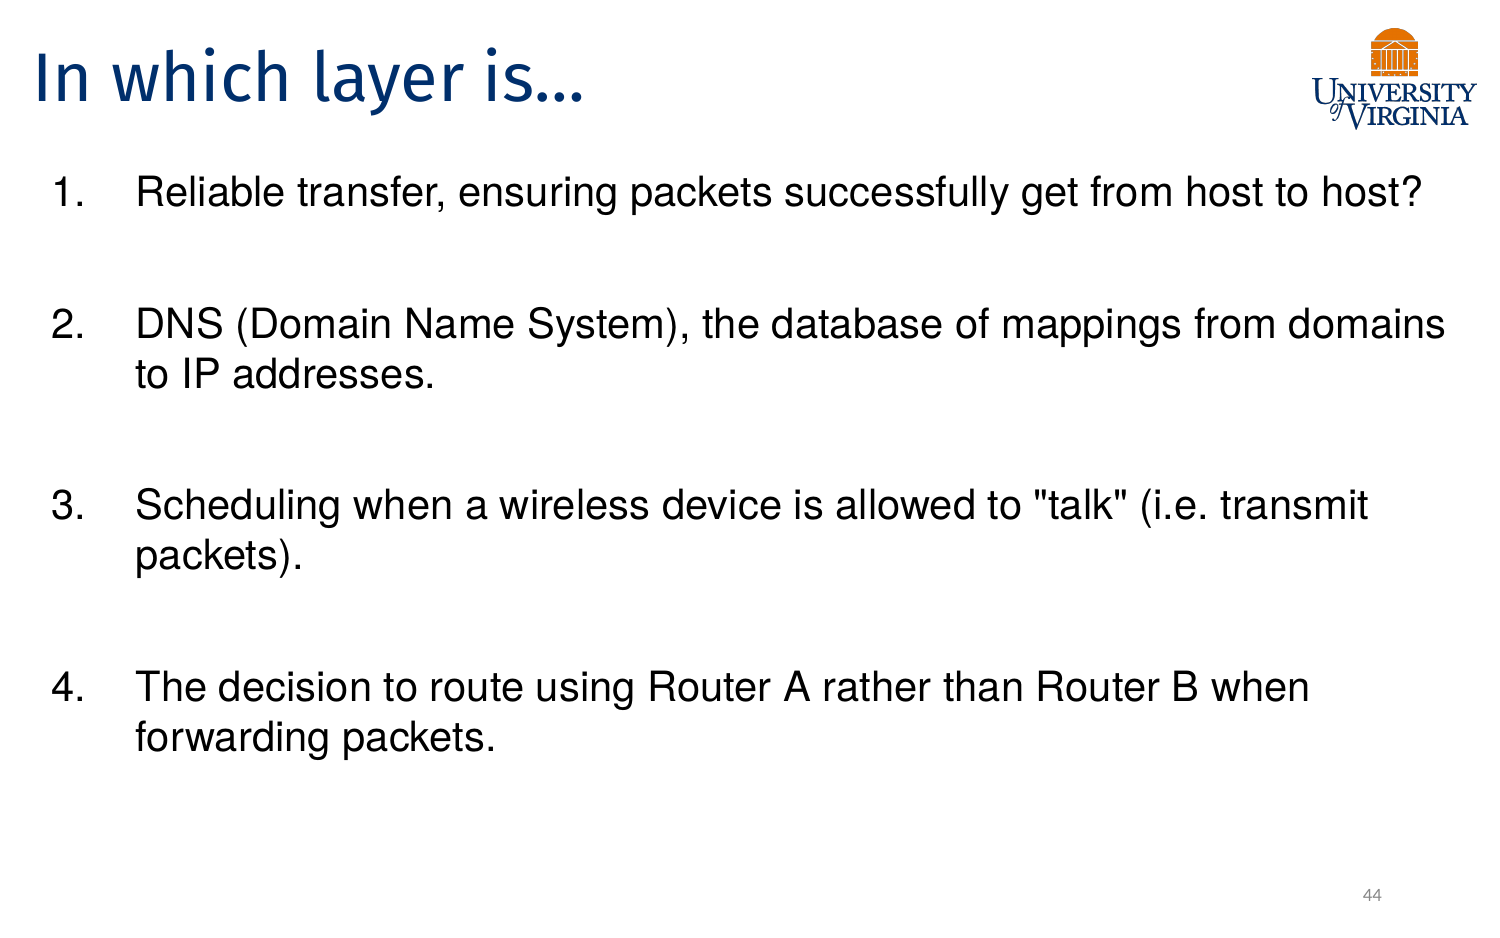

# In which layer is…
Reliable transfer, ensuring packets successfully get from host to host?

DNS (Domain Name System), the database of mappings from domains to IP addresses.

Scheduling when a wireless device is allowed to "talk" (i.e. transmit packets).

The decision to route using Router A rather than Router B when forwarding packets.

44